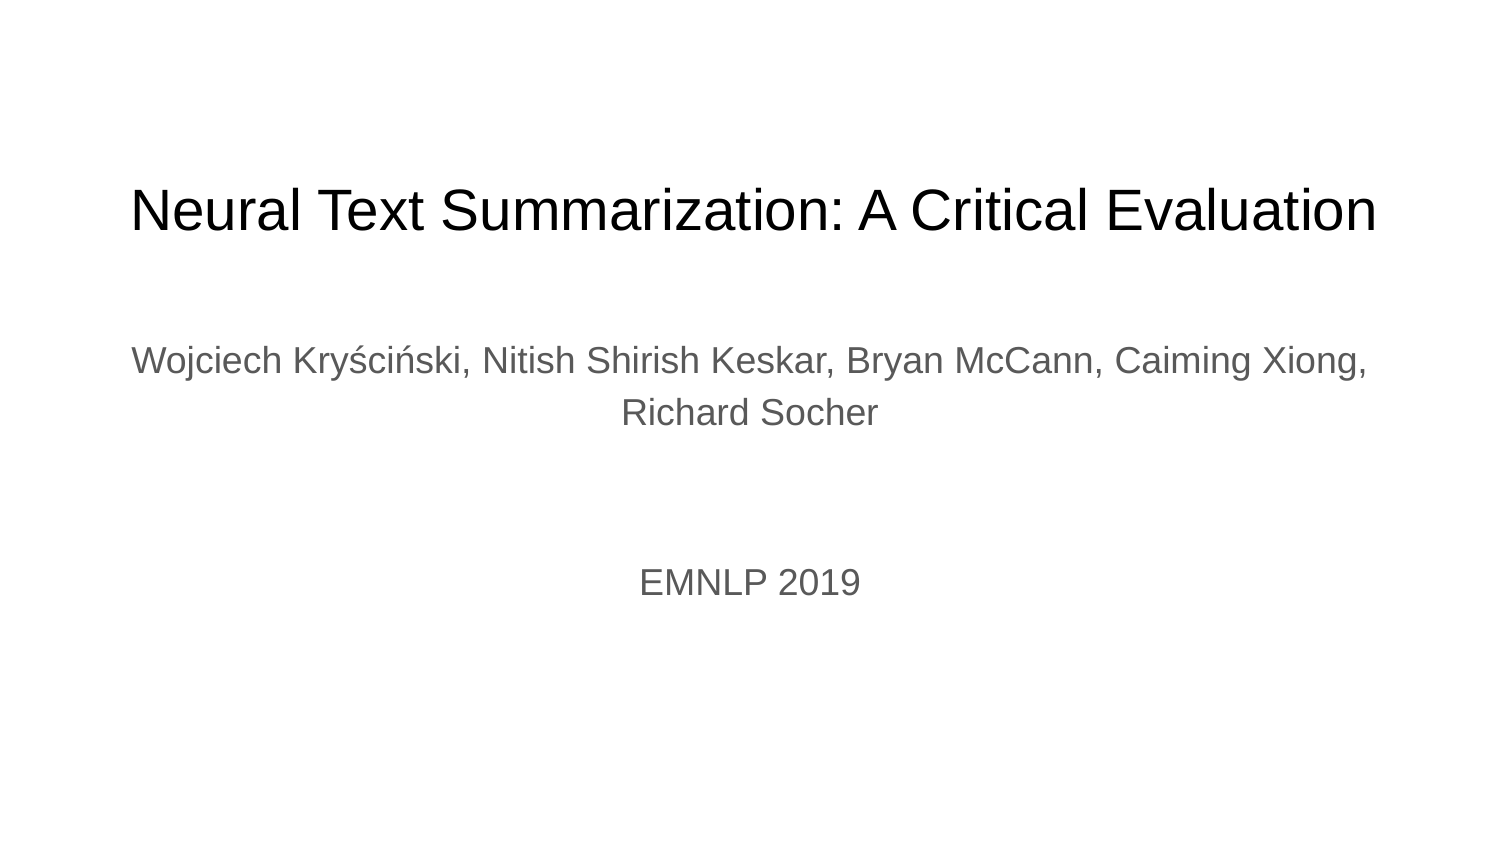

# Neural Text Summarization: A Critical Evaluation
Wojciech Kryściński, Nitish Shirish Keskar, Bryan McCann, Caiming Xiong, Richard Socher

EMNLP 2019